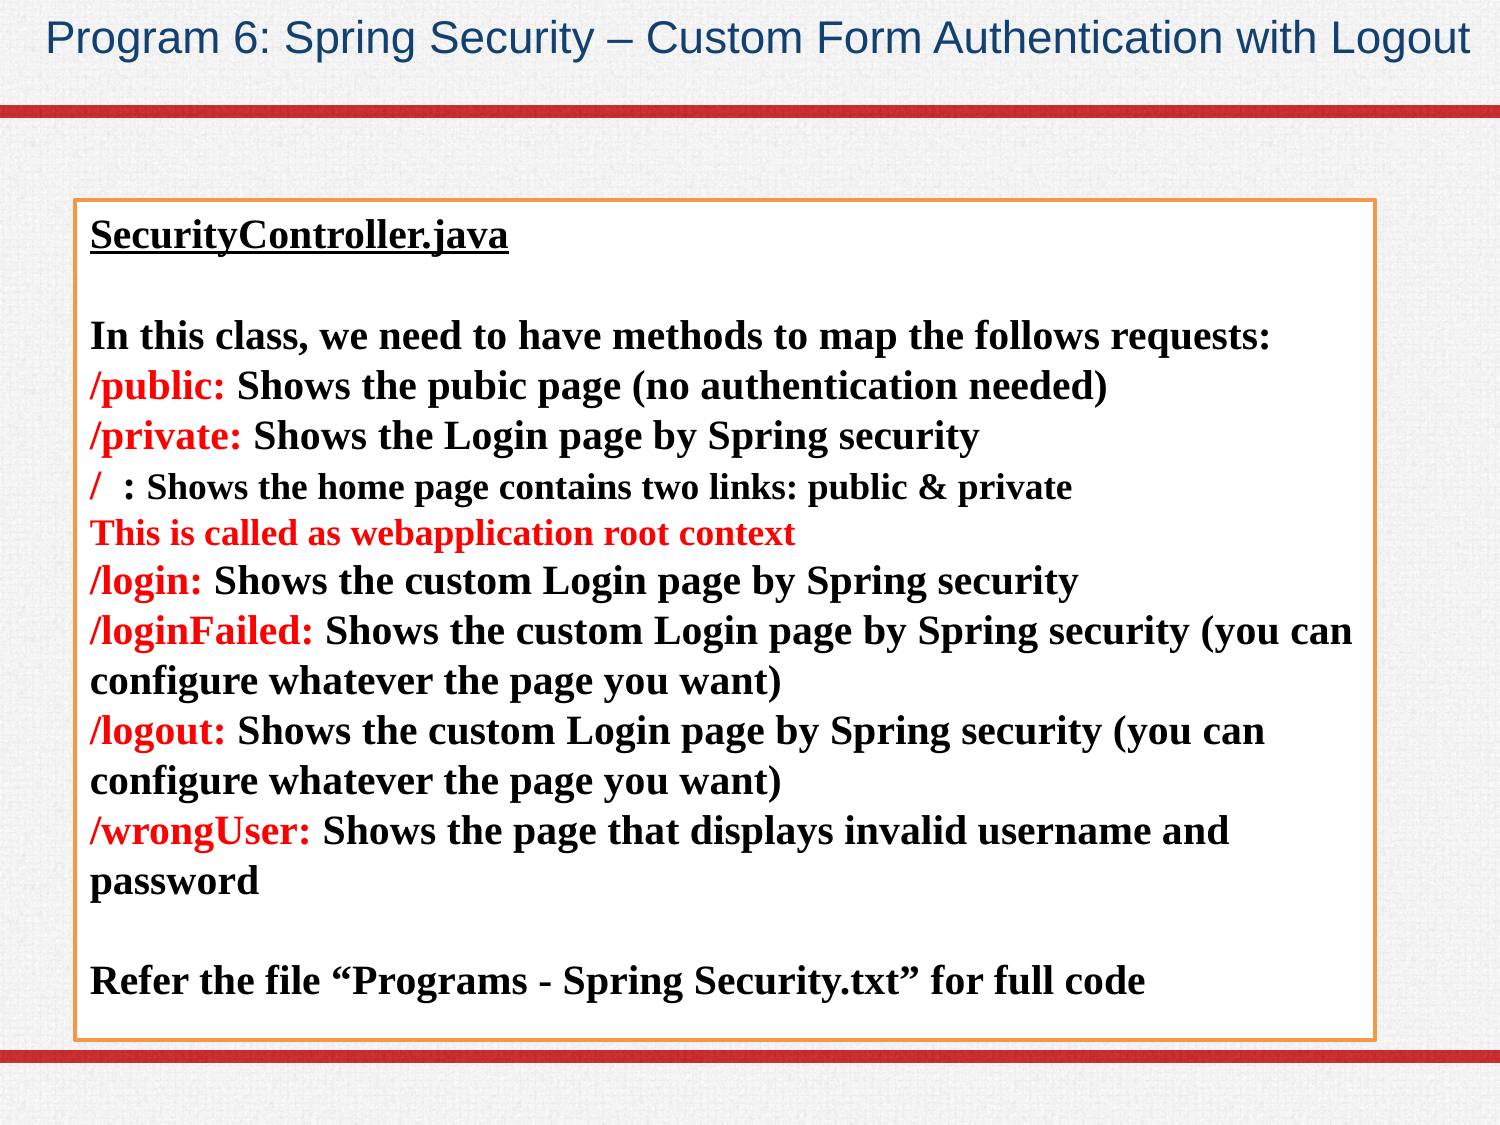

# Program 6: Spring Security – Custom Form Authentication with Logout
SecurityController.java

In this class, we need to have methods to map the follows requests:
/public: Shows the pubic page (no authentication needed)
/private: Shows the Login page by Spring security
/  : Shows the home page contains two links: public & private
This is called as webapplication root context
/login: Shows the custom Login page by Spring security
/loginFailed: Shows the custom Login page by Spring security (you can configure whatever the page you want)
/logout: Shows the custom Login page by Spring security (you can configure whatever the page you want)
/wrongUser: Shows the page that displays invalid username and password

Refer the file “Programs - Spring Security.txt” for full code